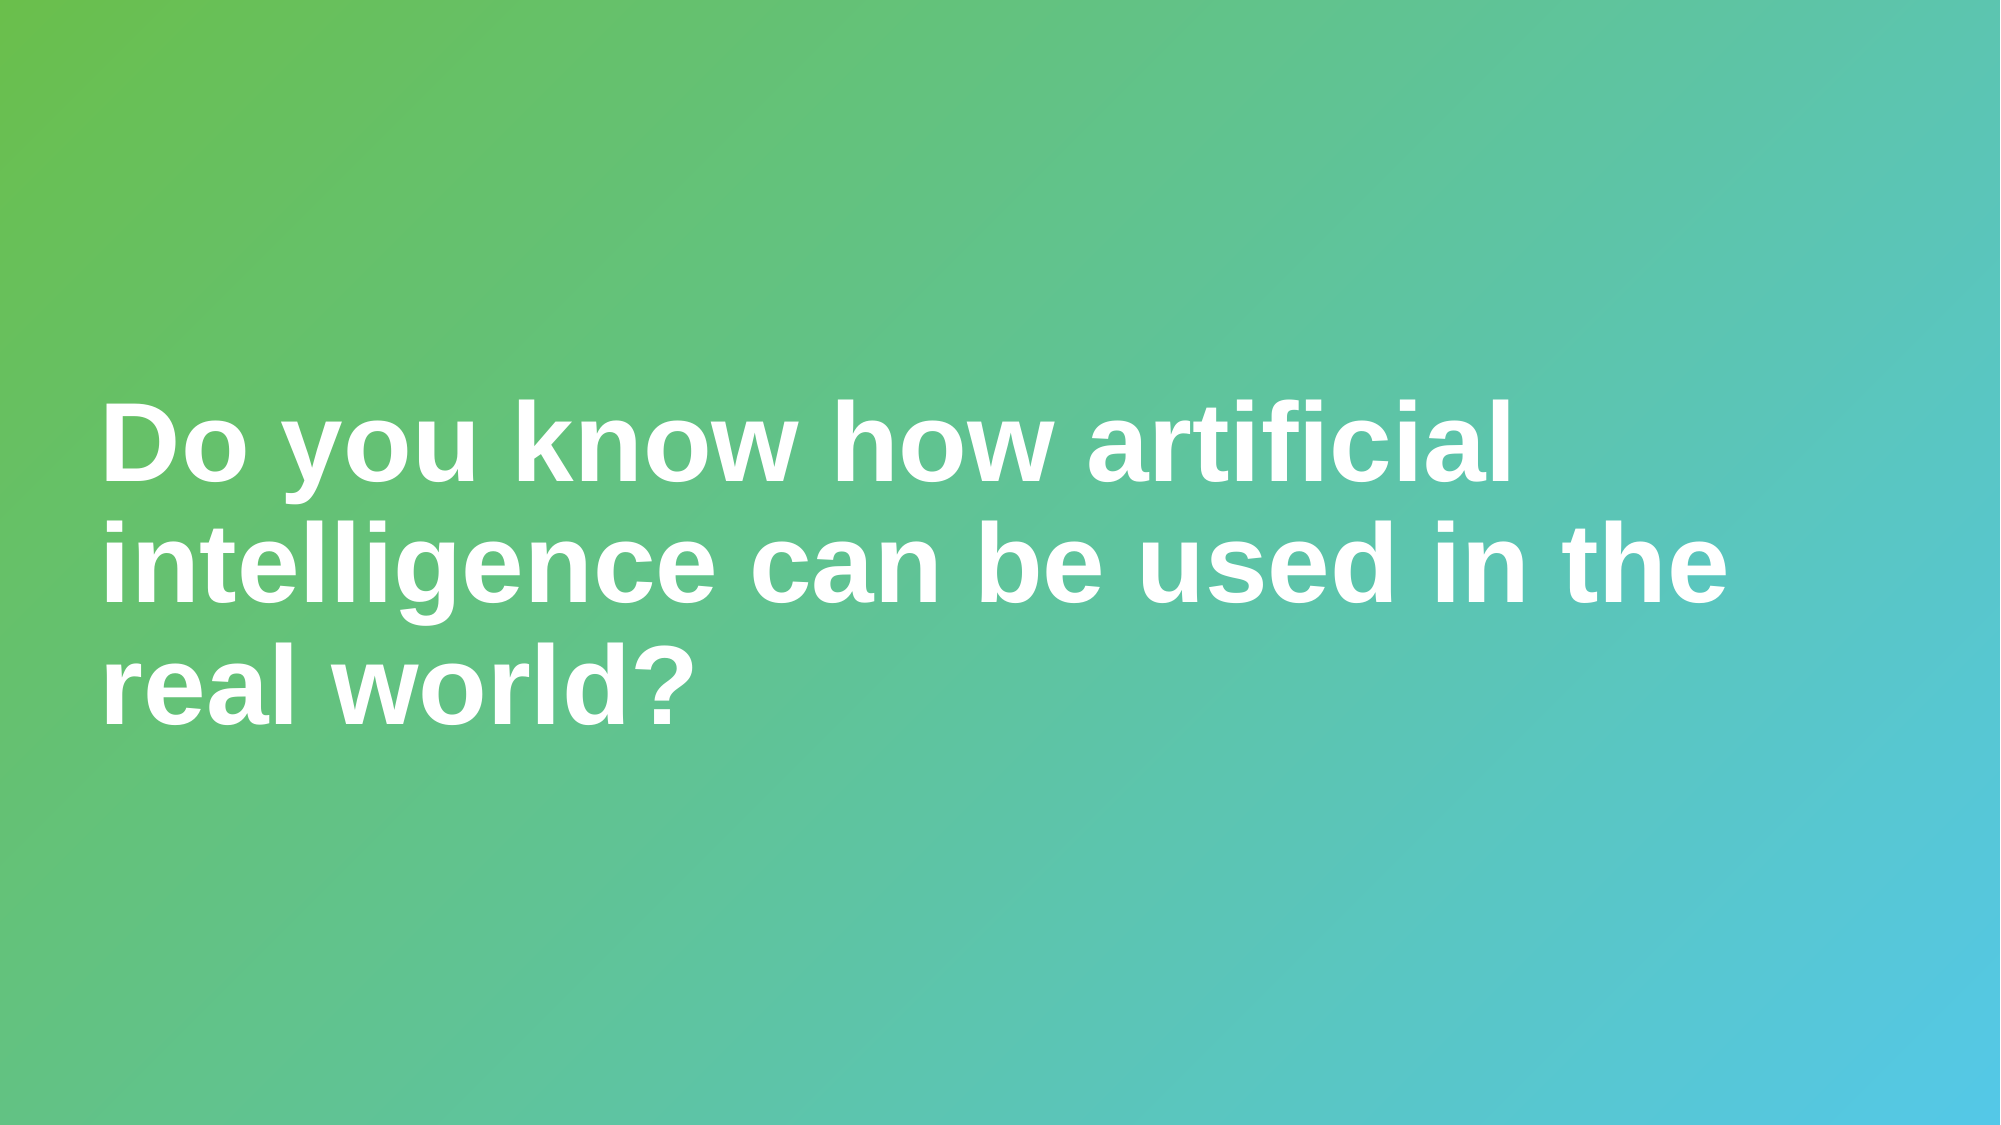

# Do you know how artificial intelligence can be used in the real world?